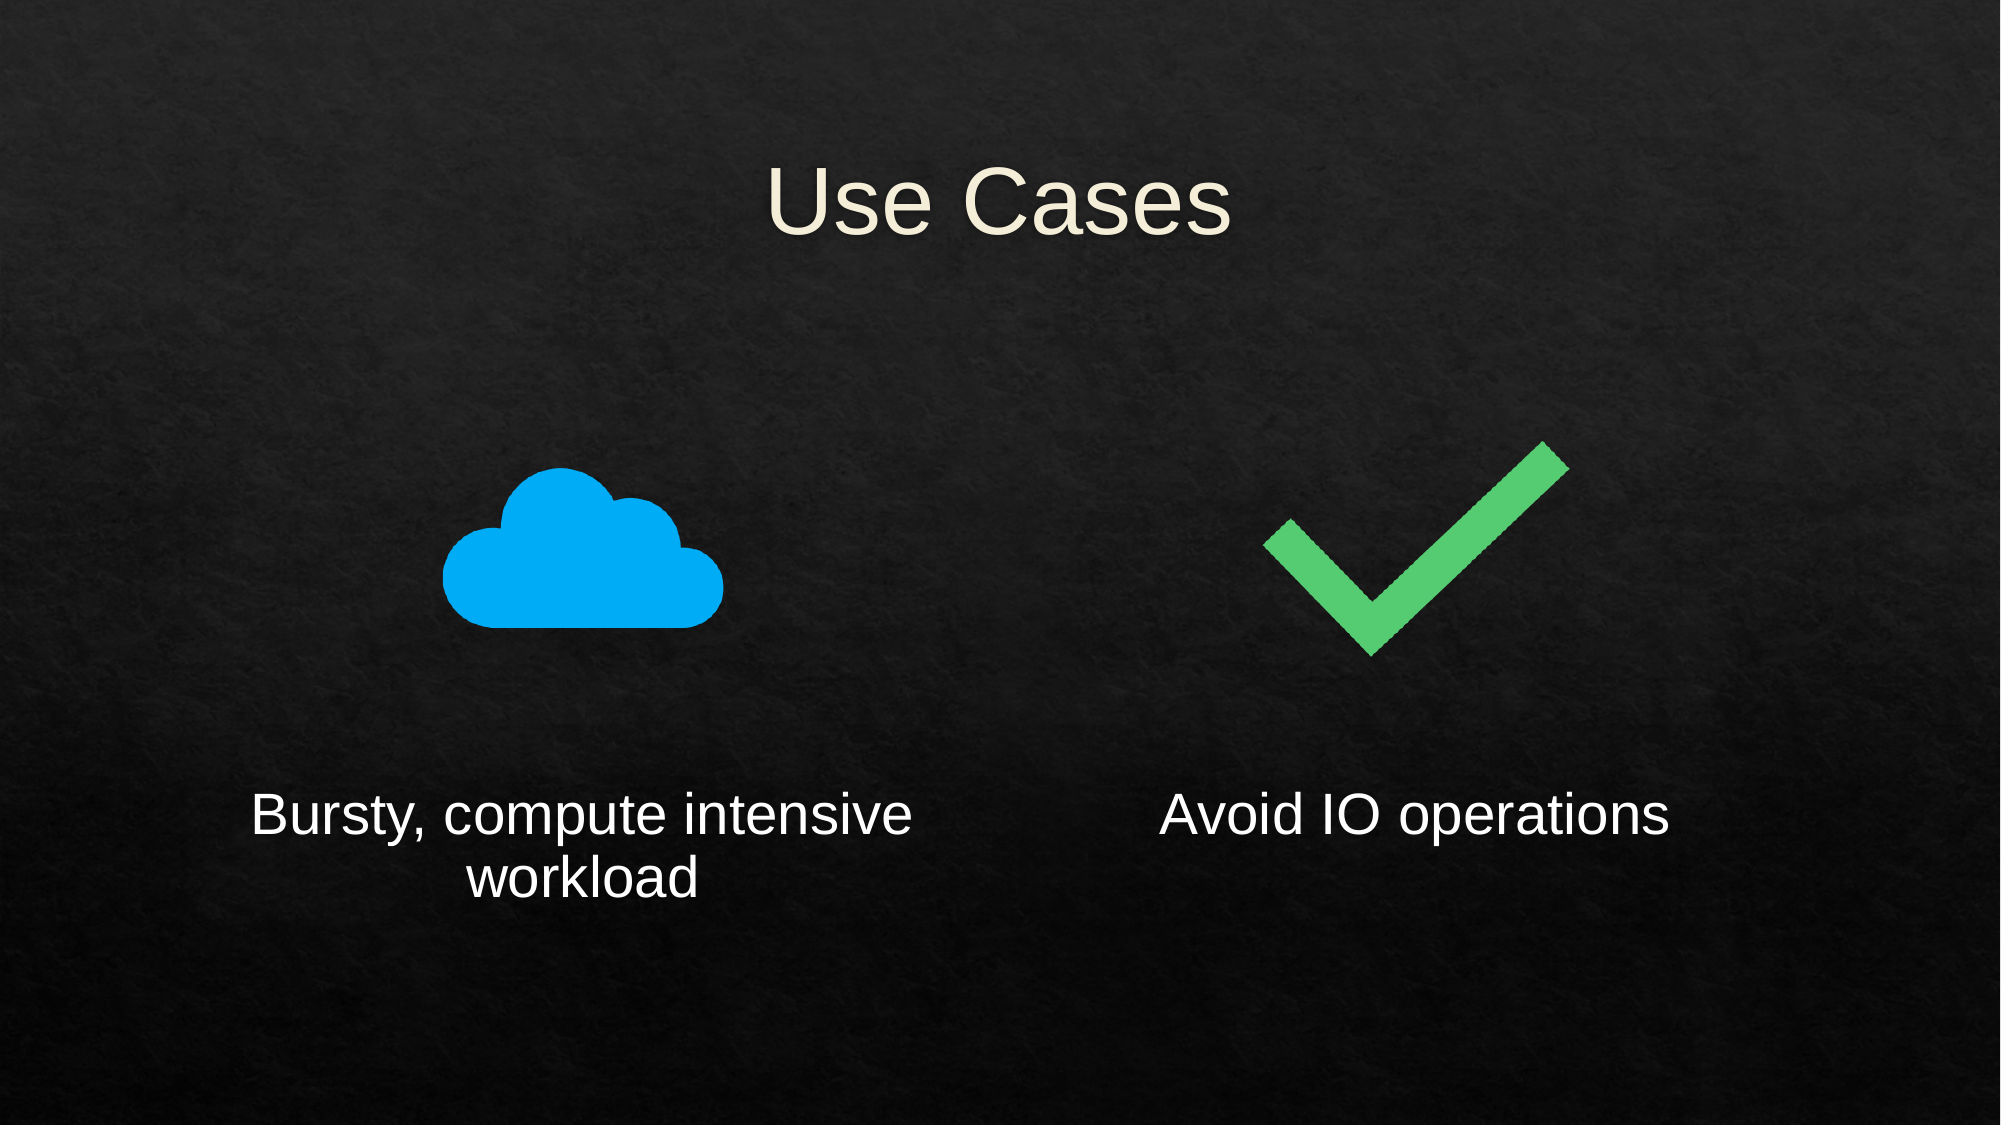

# Use Cases
Bursty, compute intensive workload
Avoid IO operations